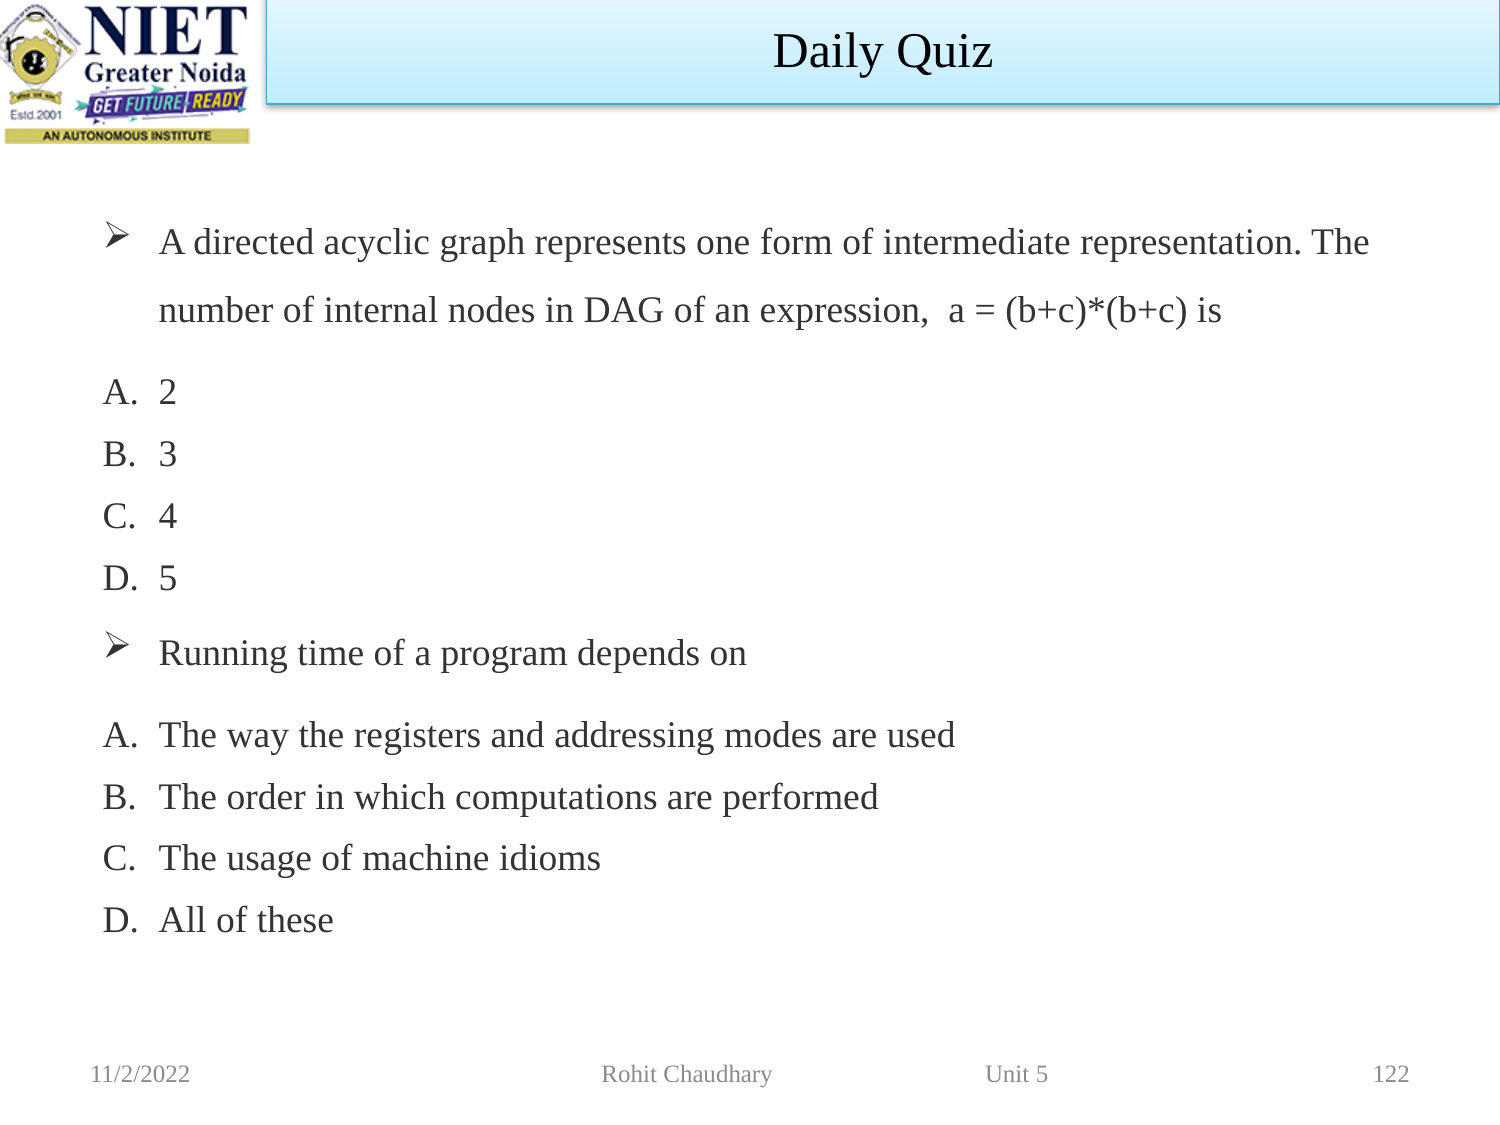

Daily Quiz
A directed acyclic graph represents one form of intermediate representation. The number of internal nodes in DAG of an expression,  a = (b+c)*(b+c) is
2
3
4
5
Running time of a program depends on
The way the registers and addressing modes are used
The order in which computations are performed
The usage of machine idioms
All of these
11/2/2022
Rohit Chaudhary                                  Unit 5
122